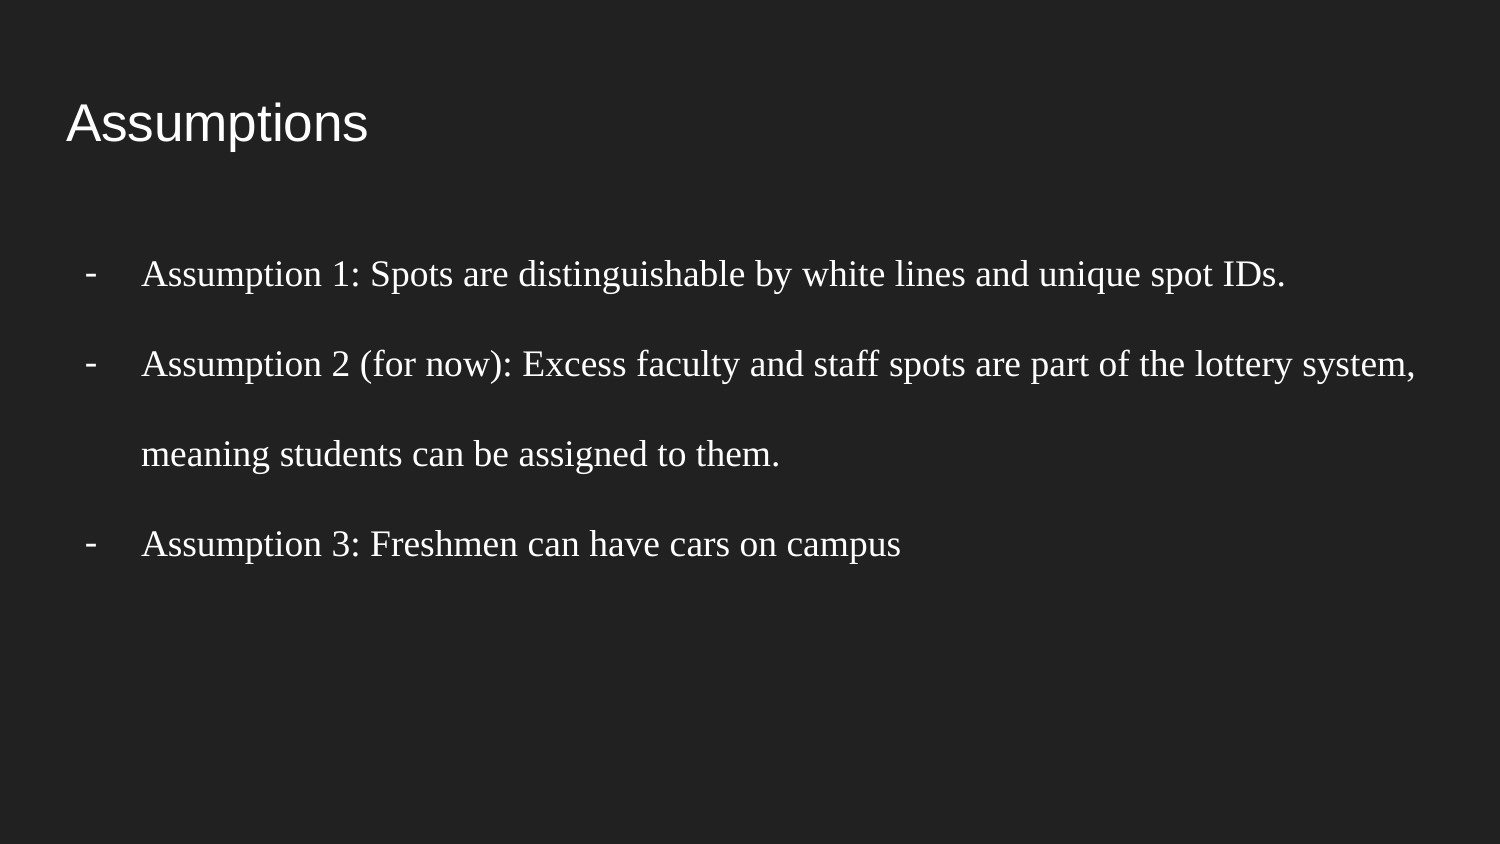

# Assumptions
Assumption 1: Spots are distinguishable by white lines and unique spot IDs.
Assumption 2 (for now): Excess faculty and staff spots are part of the lottery system, meaning students can be assigned to them.
Assumption 3: Freshmen can have cars on campus